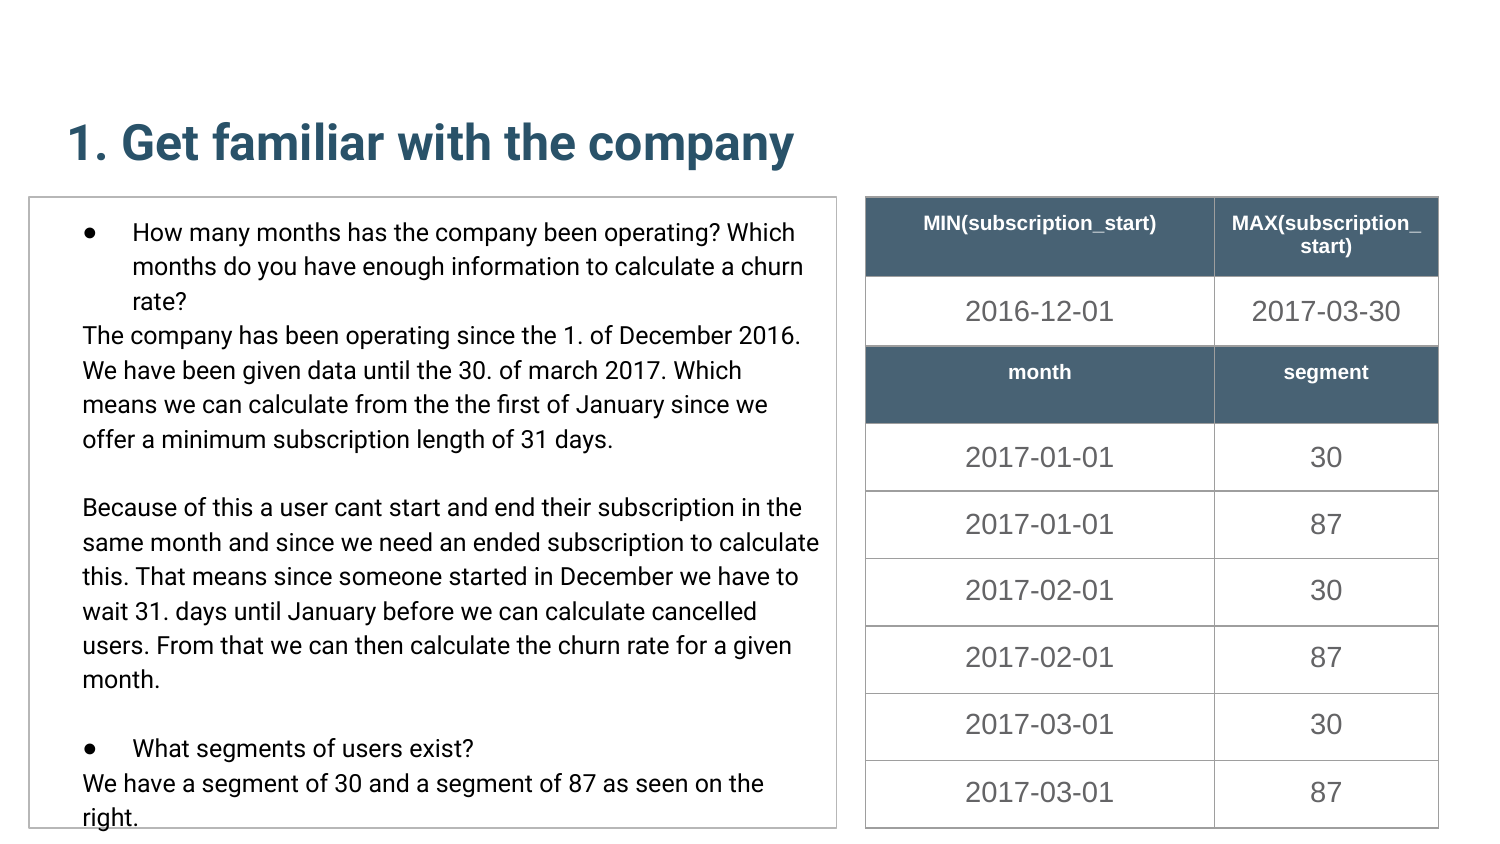

1. Get familiar with the company
| MIN(subscription\_start) | MAX(subscription\_start) |
| --- | --- |
| 2016-12-01 | 2017-03-30 |
How many months has the company been operating? Which months do you have enough information to calculate a churn rate?
The company has been operating since the 1. of December 2016. We have been given data until the 30. of march 2017. Which means we can calculate from the the first of January since we offer a minimum subscription length of 31 days.

Because of this a user cant start and end their subscription in the same month and since we need an ended subscription to calculate this. That means since someone started in December we have to wait 31. days until January before we can calculate cancelled users. From that we can then calculate the churn rate for a given month.

What segments of users exist?
We have a segment of 30 and a segment of 87 as seen on the right.

| month | segment |
| --- | --- |
| 2017-01-01 | 30 |
| 2017-01-01 | 87 |
| 2017-02-01 | 30 |
| 2017-02-01 | 87 |
| 2017-03-01 | 30 |
| 2017-03-01 | 87 |